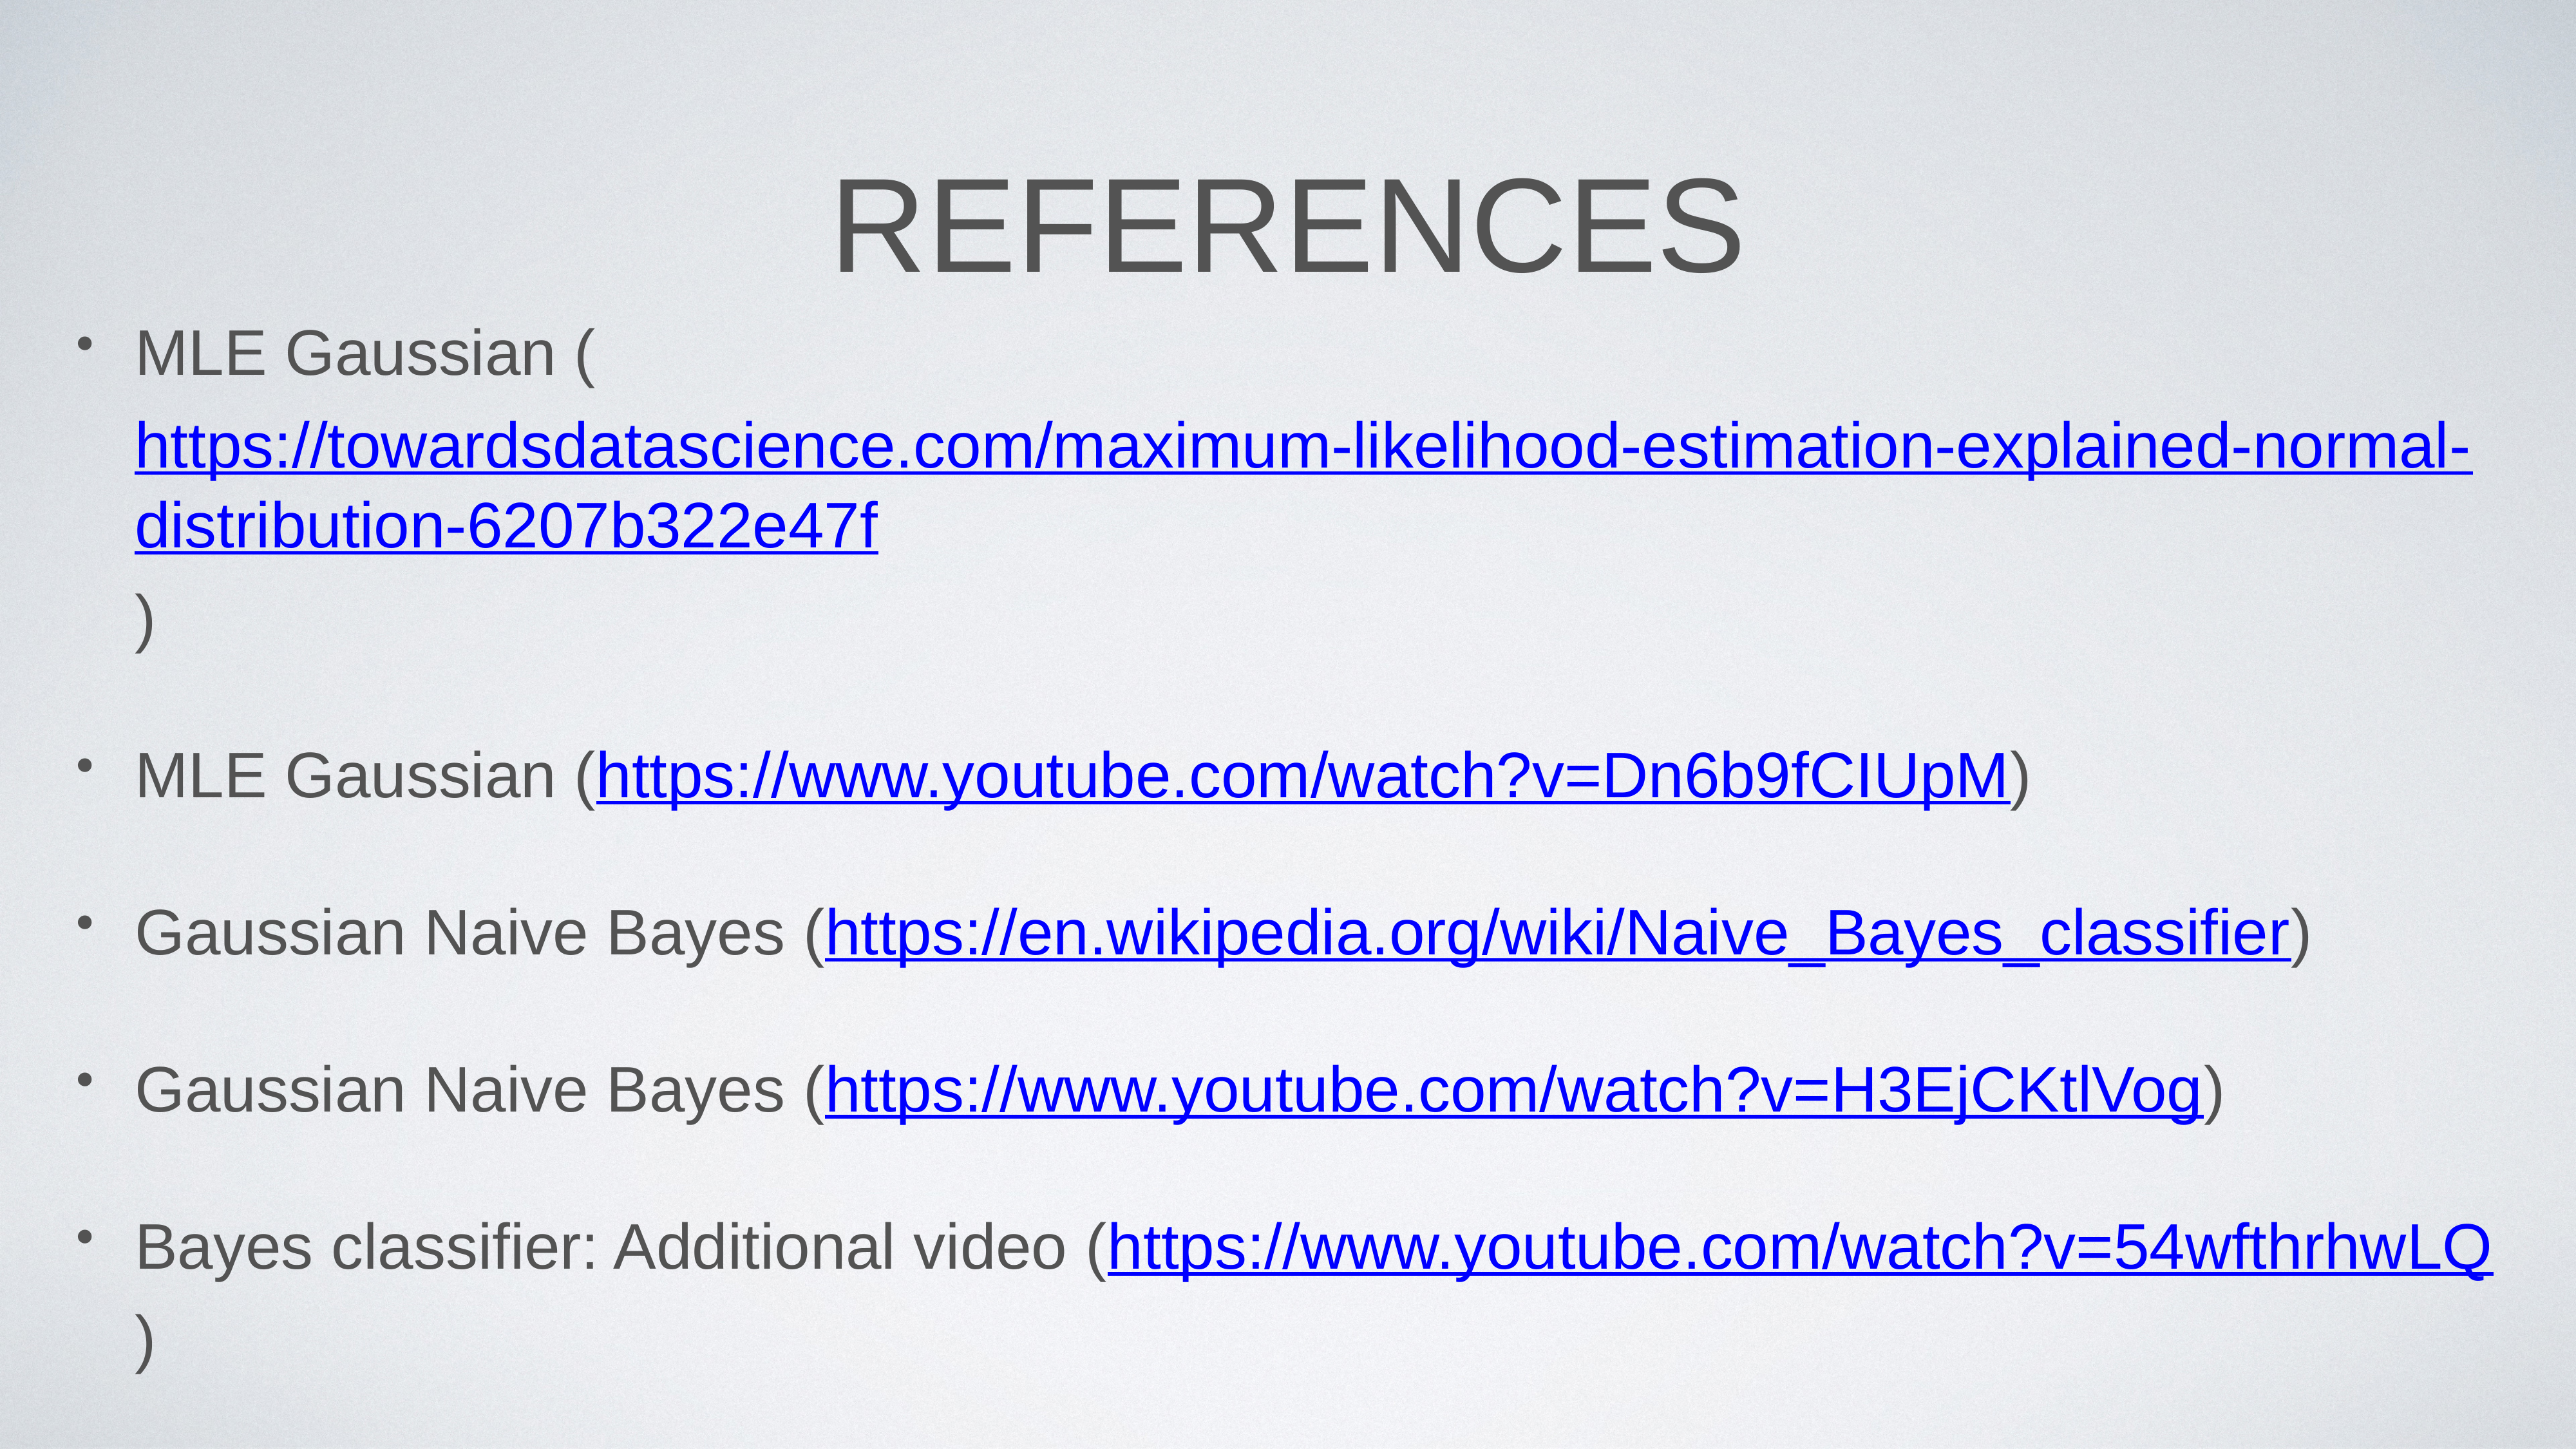

# REFERENCES
MLE Gaussian (https://towardsdatascience.com/maximum-likelihood-estimation-explained-normal-distribution-6207b322e47f)
MLE Gaussian (https://www.youtube.com/watch?v=Dn6b9fCIUpM)
Gaussian Naive Bayes (https://en.wikipedia.org/wiki/Naive_Bayes_classifier)
Gaussian Naive Bayes (https://www.youtube.com/watch?v=H3EjCKtlVog)
Bayes classifier: Additional video (https://www.youtube.com/watch?v=54wfthrhwLQ)
MVG (https://www.youtube.com/watch?v=eho8xH3E6mE)
7